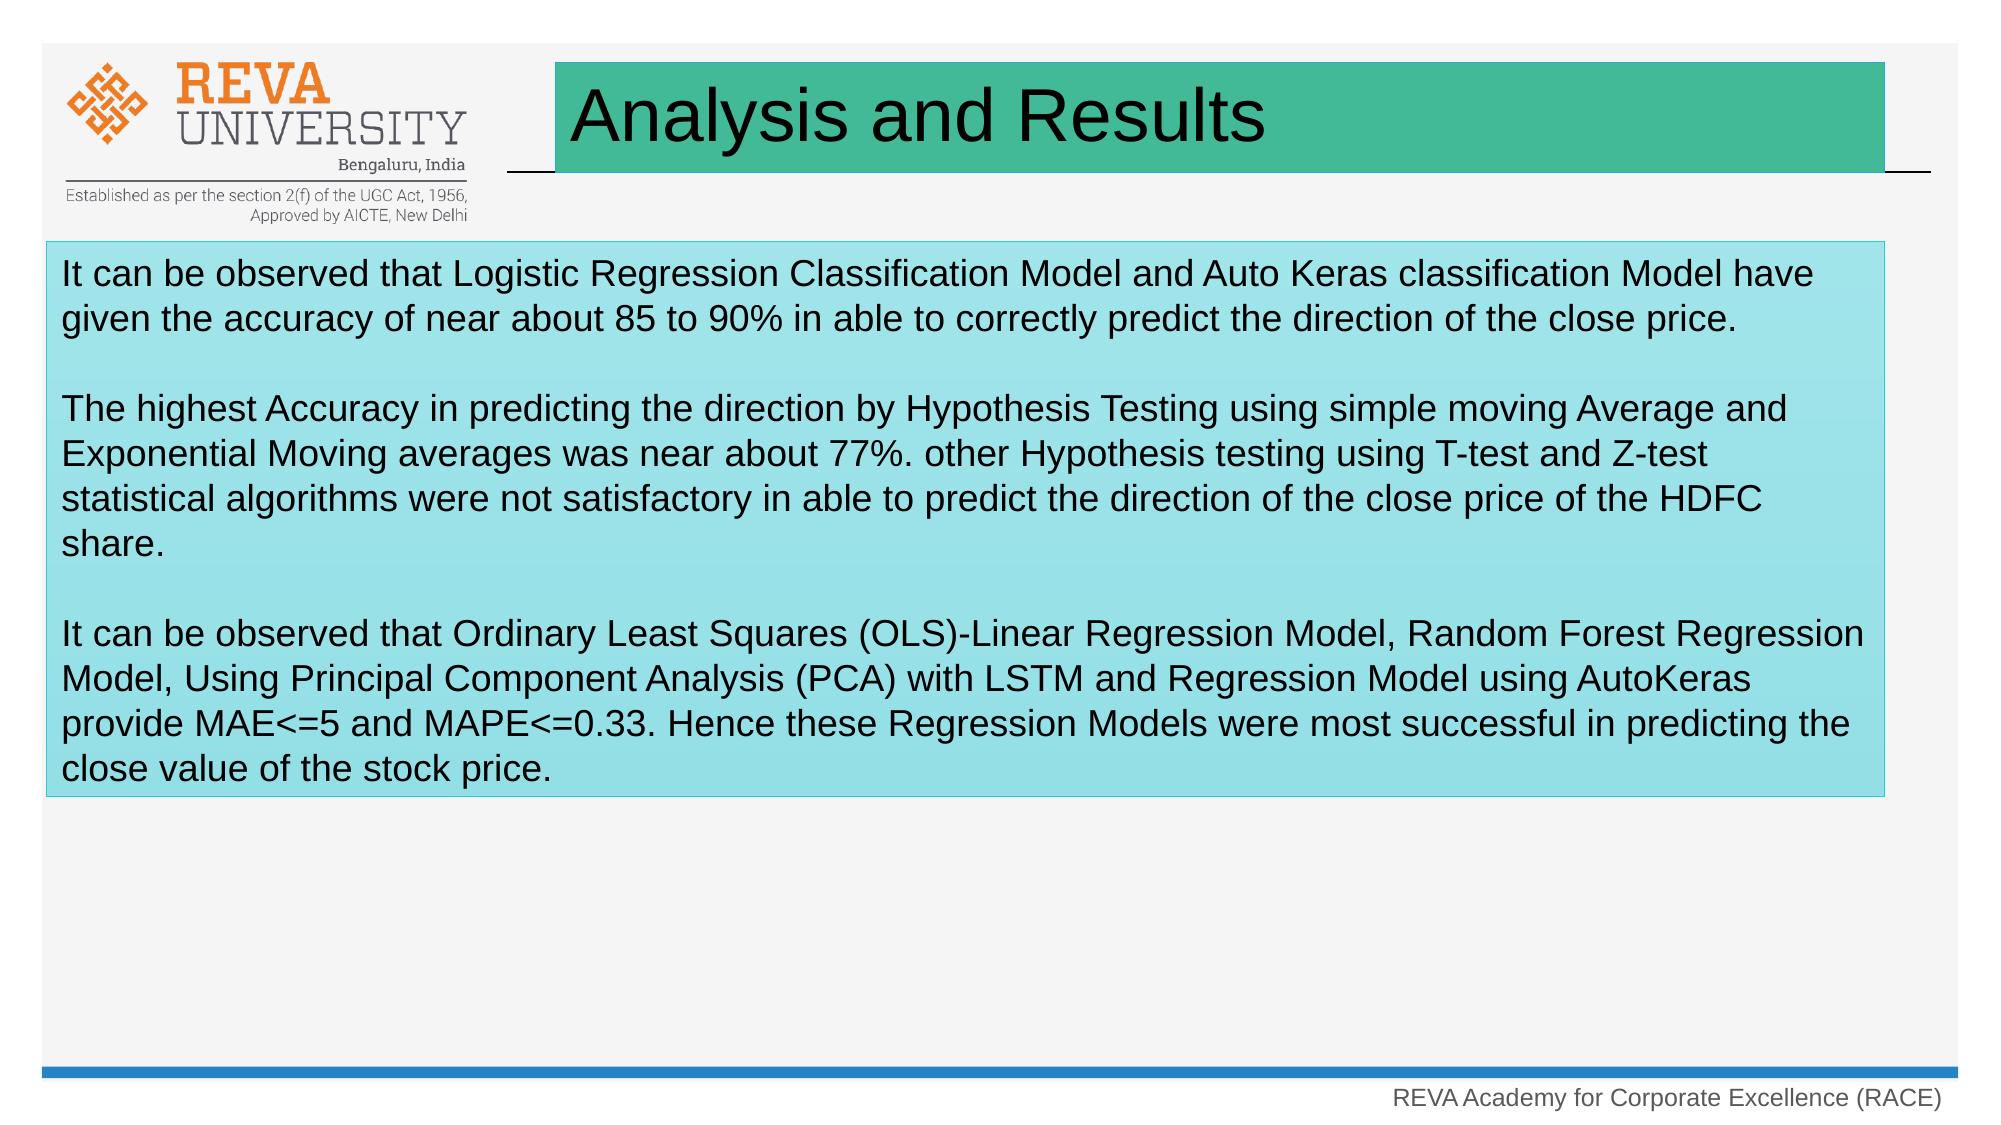

# Analysis and Results
It can be observed that Logistic Regression Classification Model and Auto Keras classification Model have given the accuracy of near about 85 to 90% in able to correctly predict the direction of the close price.

The highest Accuracy in predicting the direction by Hypothesis Testing using simple moving Average and Exponential Moving averages was near about 77%. other Hypothesis testing using T-test and Z-test statistical algorithms were not satisfactory in able to predict the direction of the close price of the HDFC share.

It can be observed that Ordinary Least Squares (OLS)-Linear Regression Model, Random Forest Regression Model, Using Principal Component Analysis (PCA) with LSTM and Regression Model using AutoKeras provide MAE<=5 and MAPE<=0.33. Hence these Regression Models were most successful in predicting the close value of the stock price.